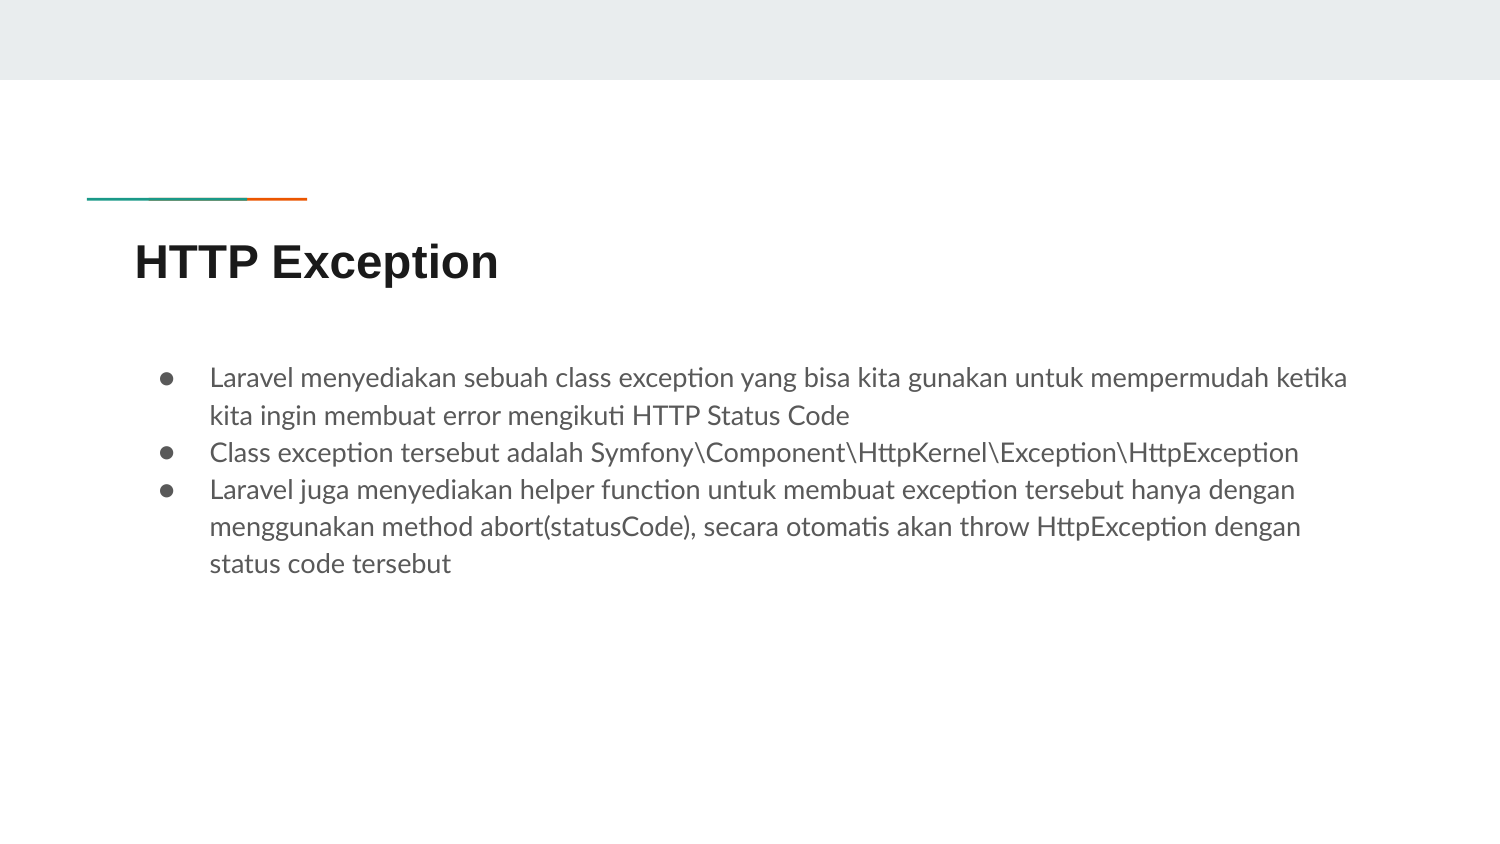

# HTTP Exception
Laravel menyediakan sebuah class exception yang bisa kita gunakan untuk mempermudah ketika kita ingin membuat error mengikuti HTTP Status Code
Class exception tersebut adalah Symfony\Component\HttpKernel\Exception\HttpException
Laravel juga menyediakan helper function untuk membuat exception tersebut hanya dengan menggunakan method abort(statusCode), secara otomatis akan throw HttpException dengan status code tersebut